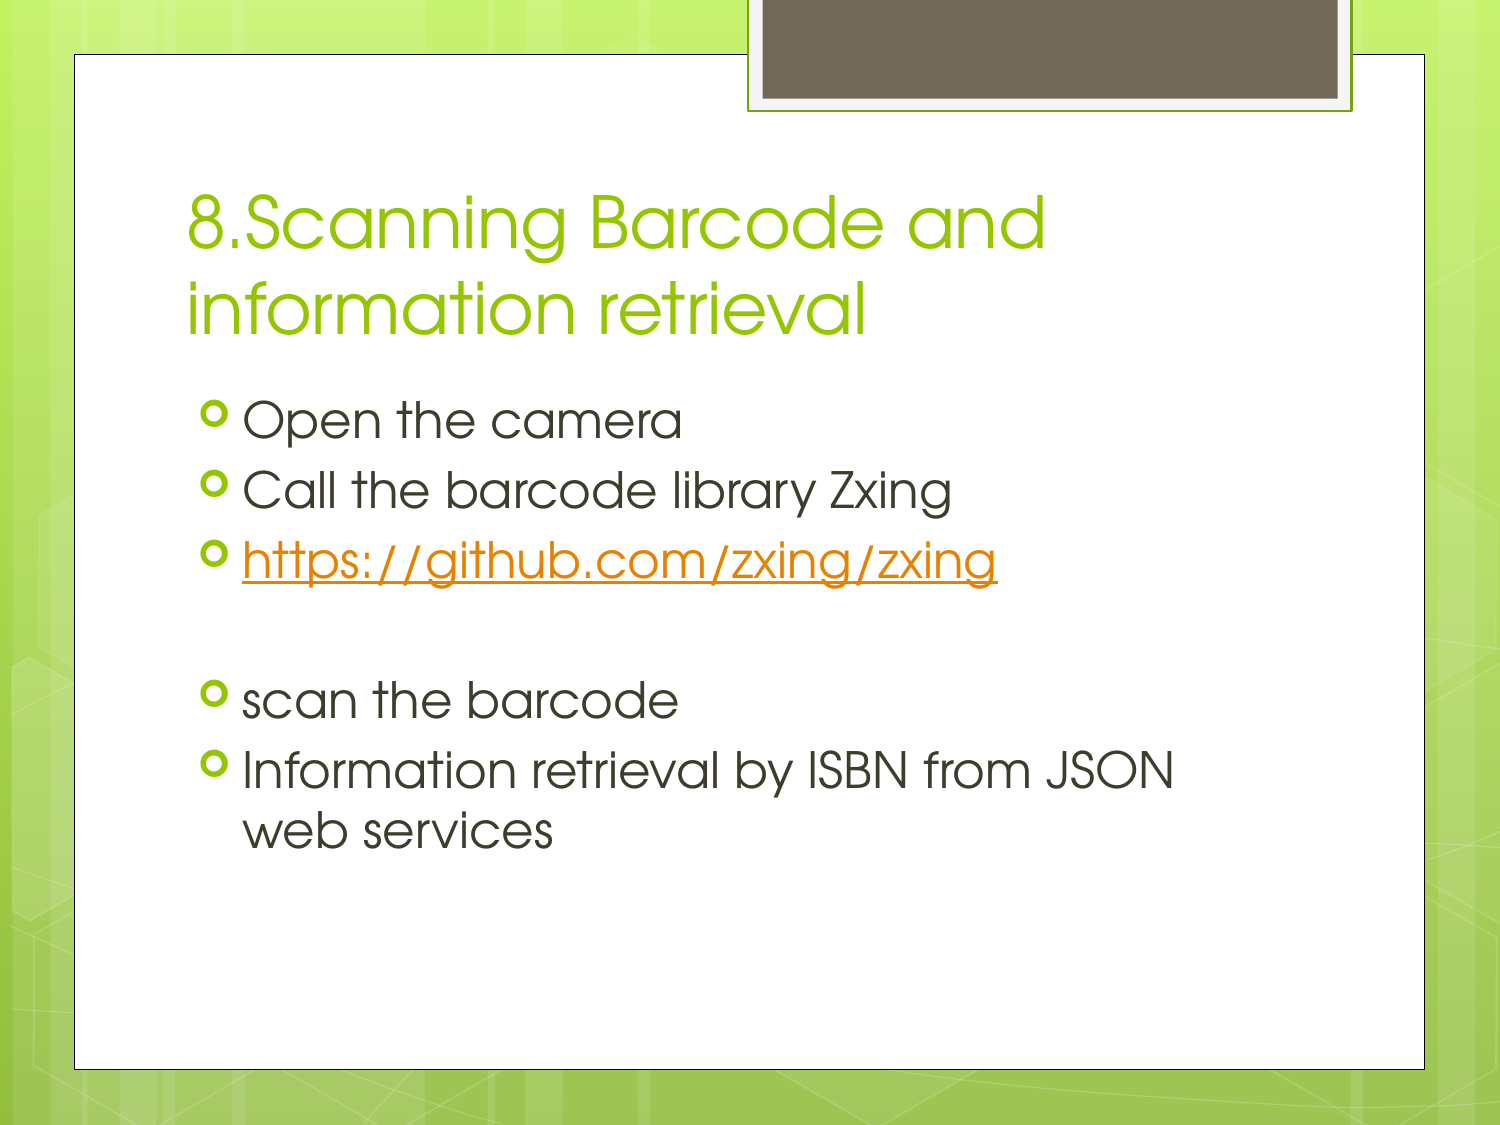

# 8.Scanning Barcode and information retrieval
Open the camera
Call the barcode library Zxing
https://github.com/zxing/zxing

scan the barcode
Information retrieval by ISBN from JSON web services